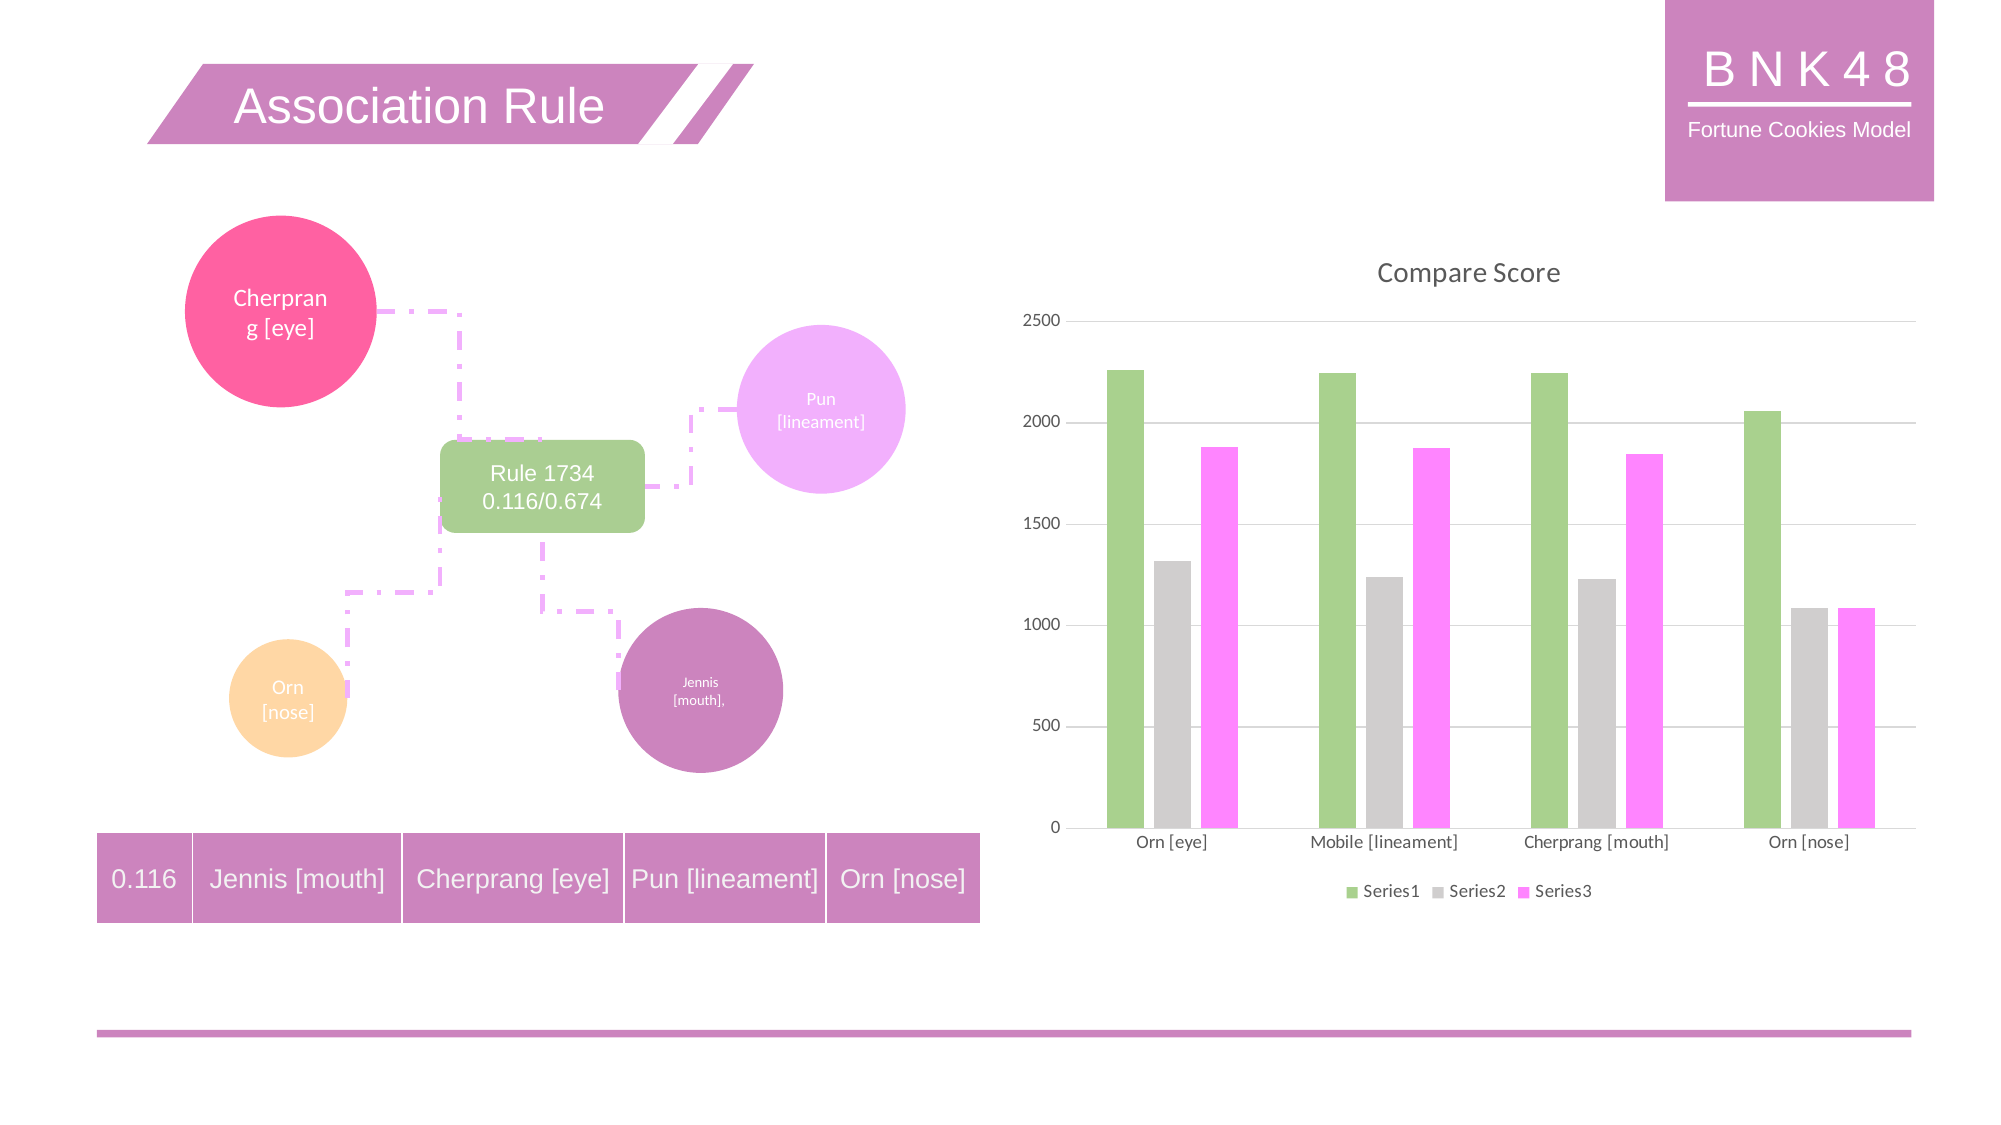

BNK48

Fortune Cookies Model

Association Rule
Cherprang [eye]
Pun [lineament]
Rule 1734
0.116/0.674
Jennis [mouth],
Orn [nose]

### Chart: Compare Score

| Category |  |  |  |
|---|---|---|---|
| Orn [eye] | 2264.0 | 1320.0 | 1880.0 |
| Mobile [lineament] | 2248.0 | 1240.0 | 1875.0 |
| Cherprang [mouth] | 2246.0 | 1230.0 | 1845.0 |
| Orn [nose] | 2059.0 | 1085.0 | 1085.0 |
| 0.116 | Jennis [mouth] | Cherprang [eye] | Pun [lineament] | Orn [nose] |
| --- | --- | --- | --- | --- |